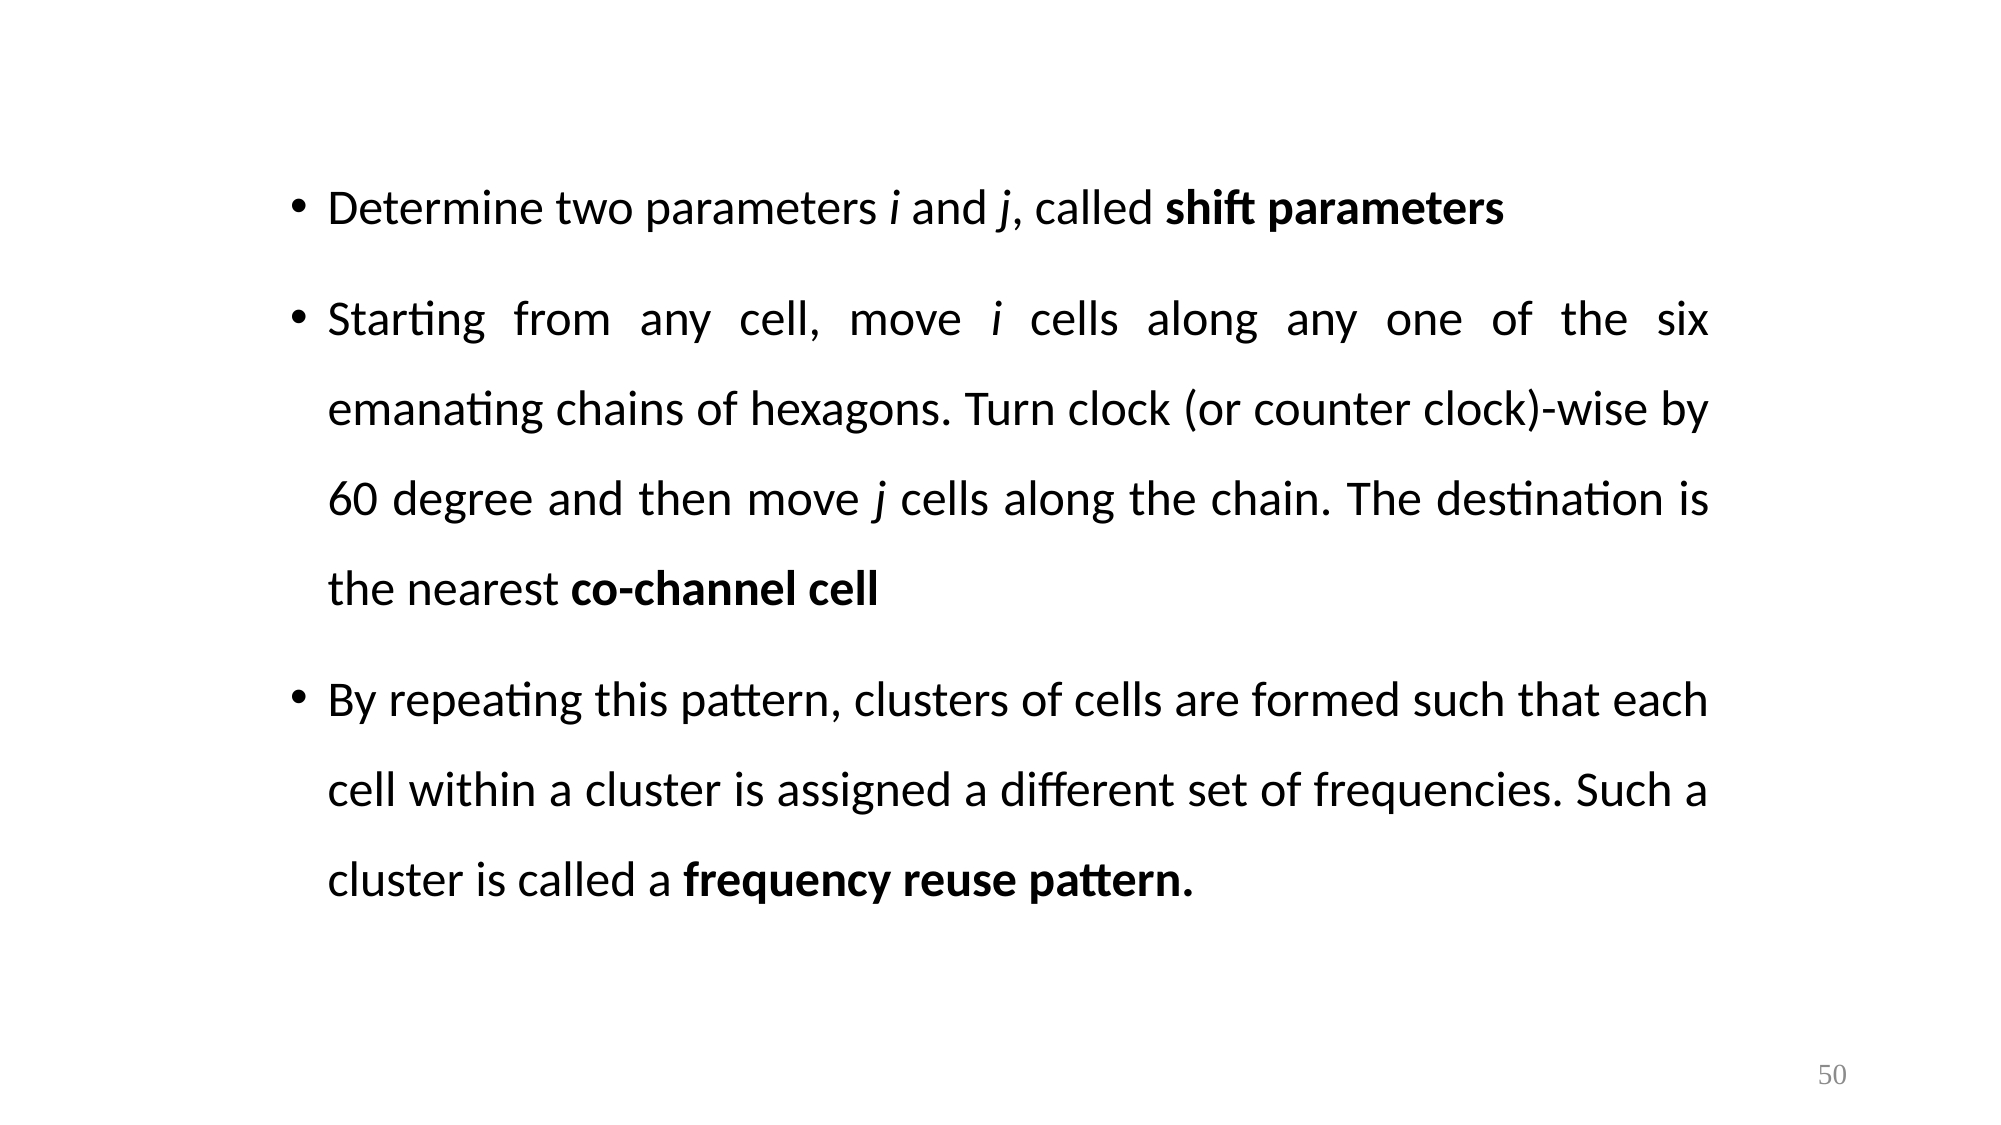

Determine two parameters i and j, called shift parameters
Starting from any cell, move i cells along any one of the six emanating chains of hexagons. Turn clock (or counter clock)-wise by 60 degree and then move j cells along the chain. The destination is the nearest co-channel cell
By repeating this pattern, clusters of cells are formed such that each cell within a cluster is assigned a different set of frequencies. Such a cluster is called a frequency reuse pattern.
50